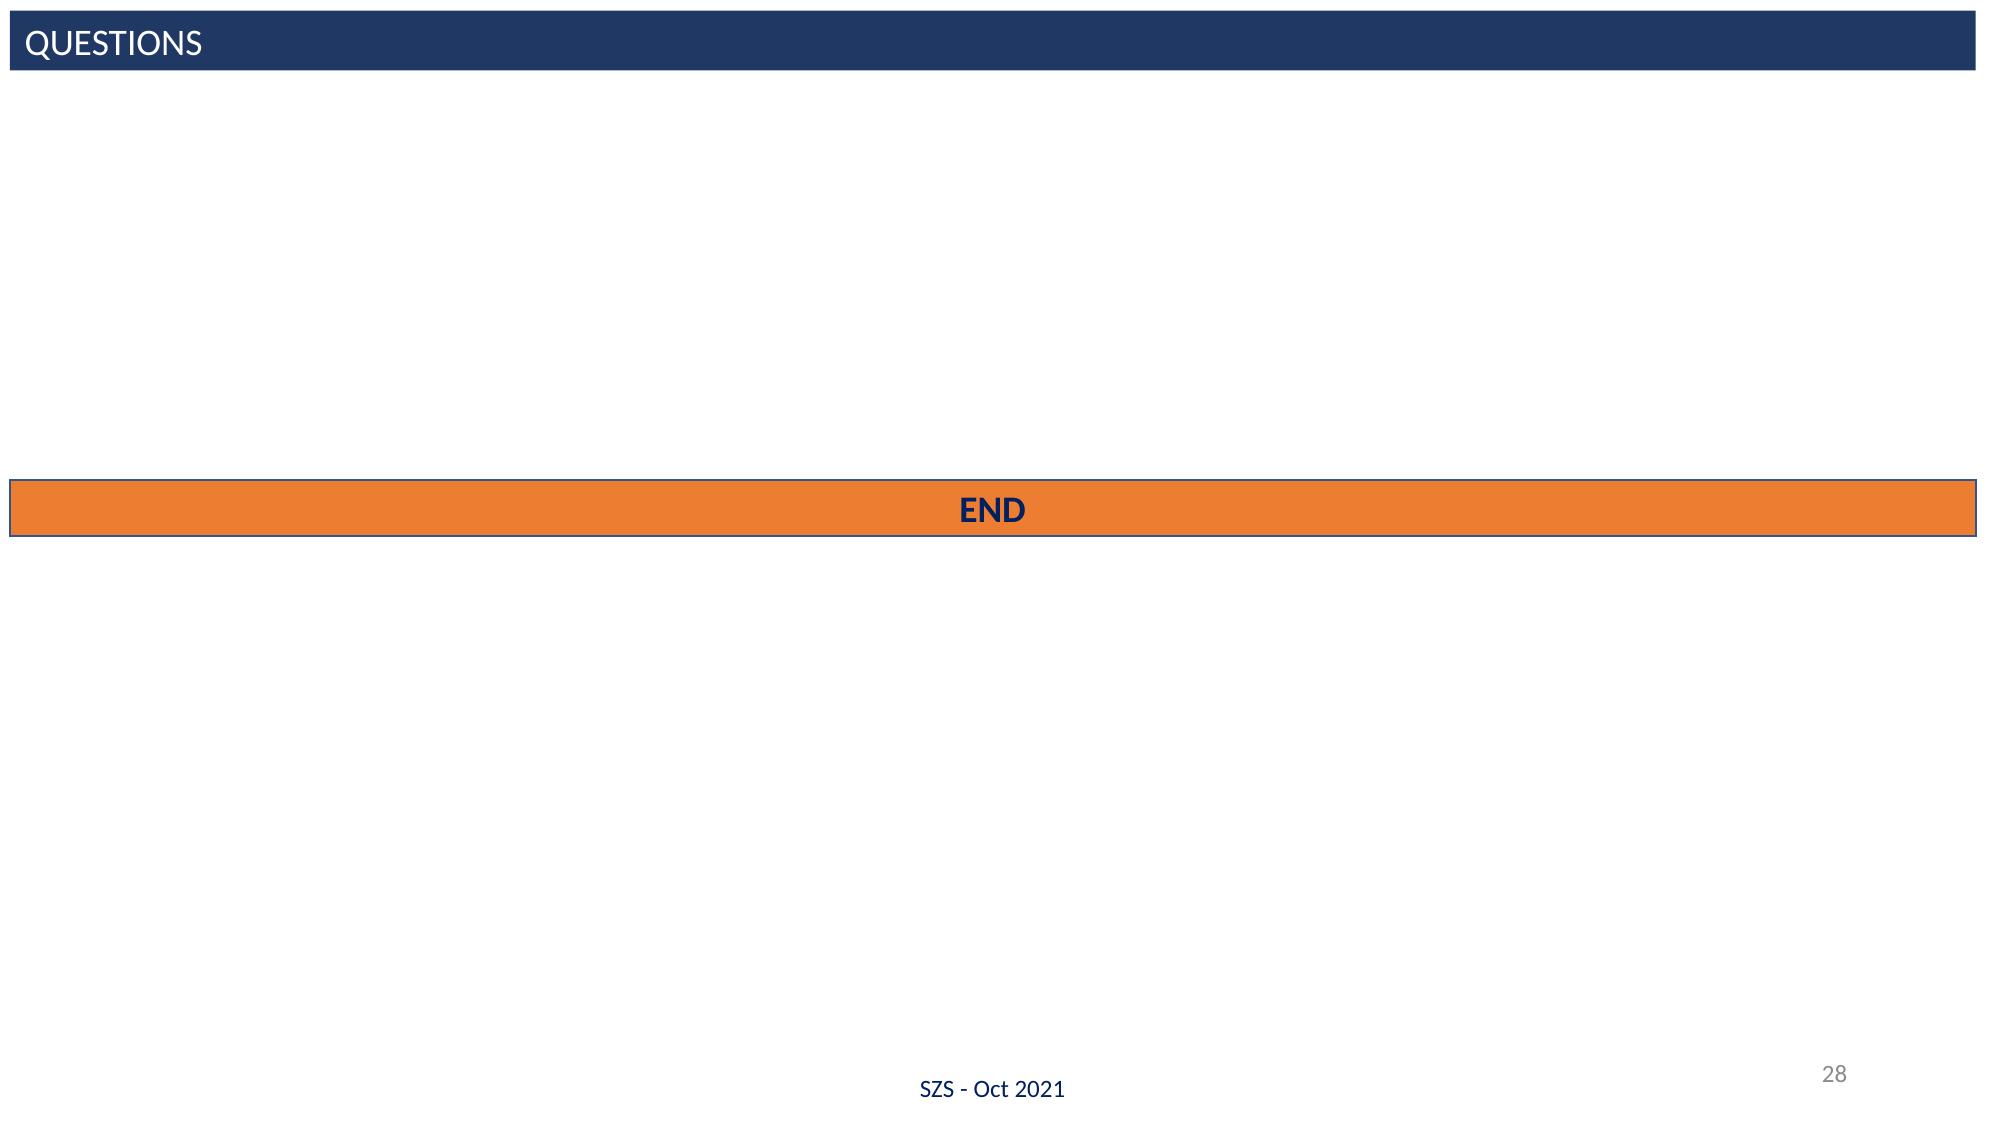

QUESTIONS
END
28
SZS - Oct 2021